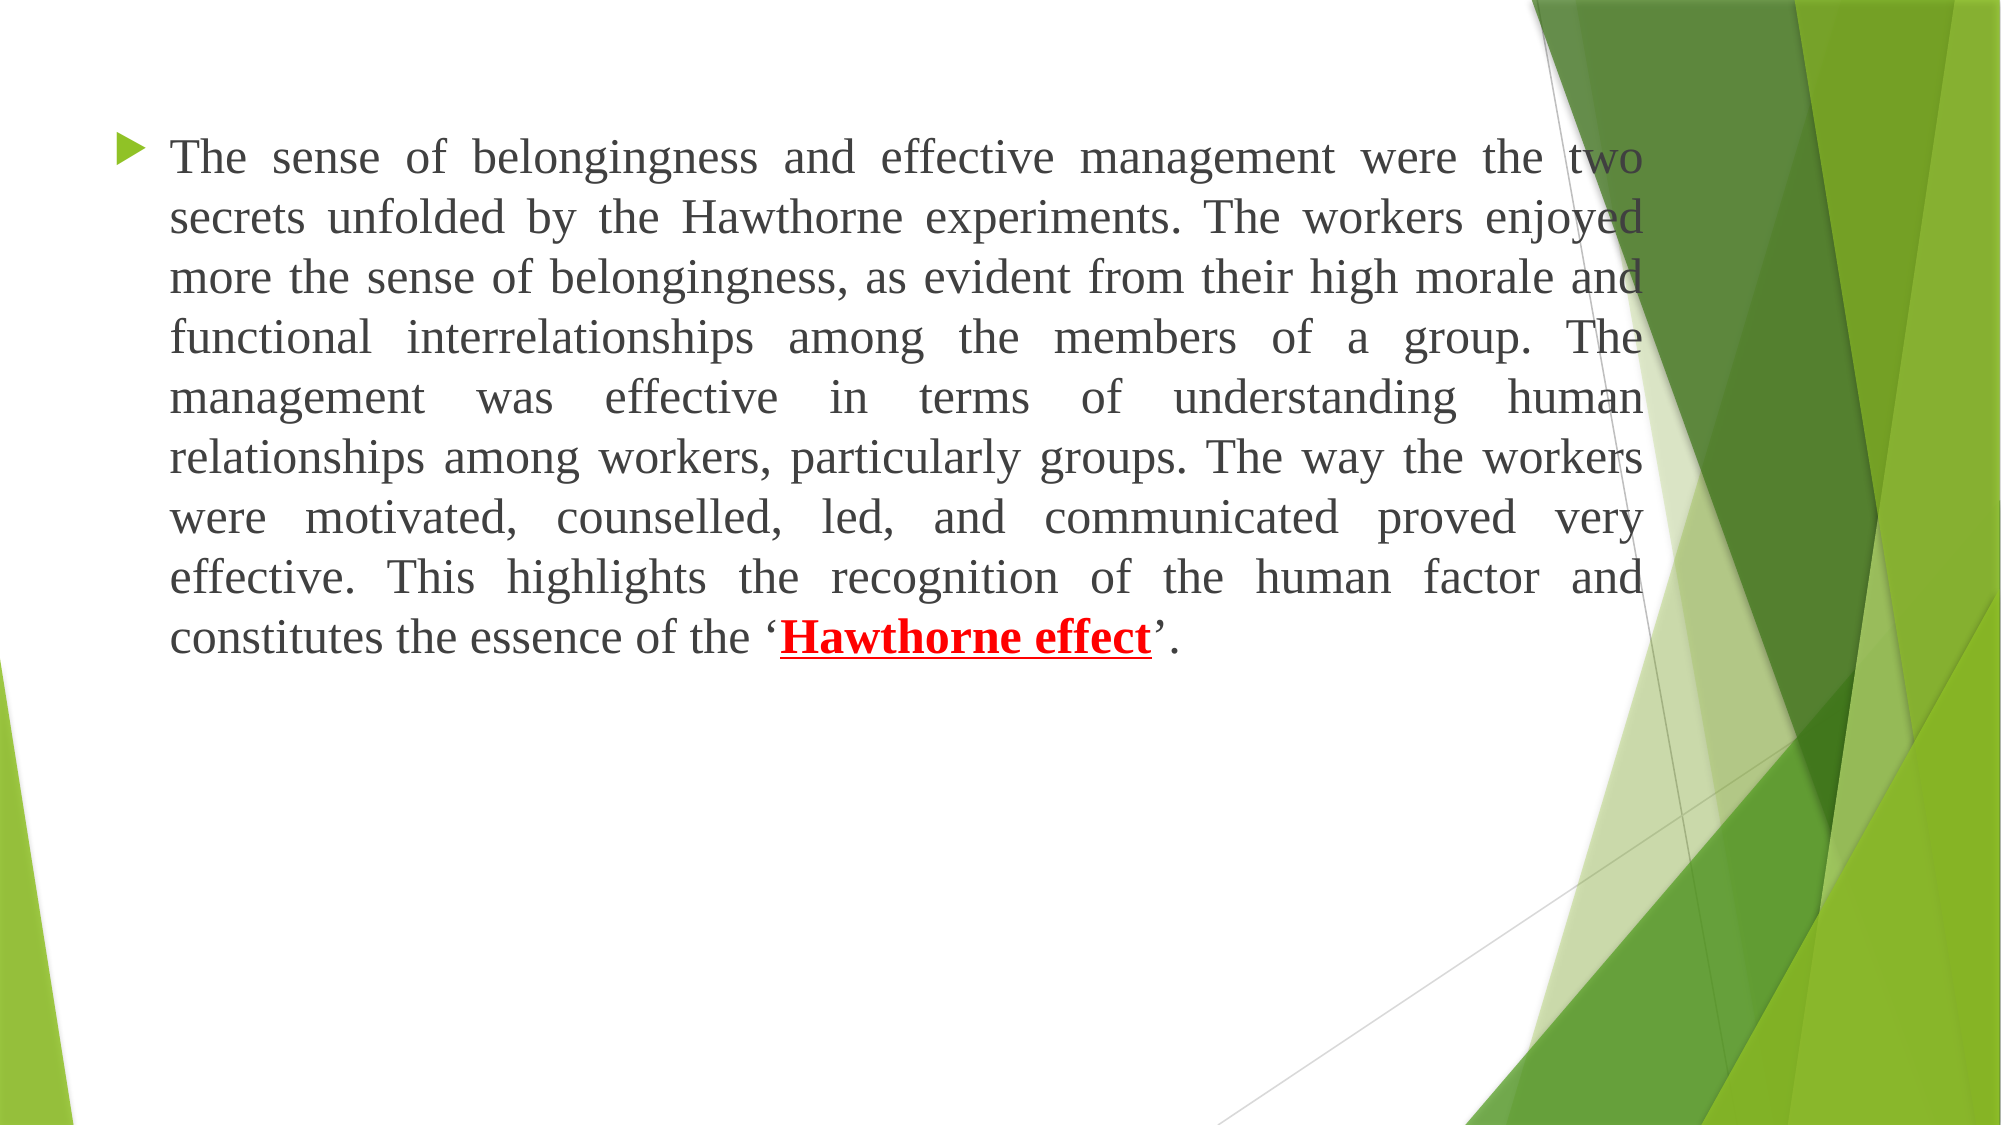

The sense of belongingness and effective management were the two secrets unfolded by the Hawthorne experiments. The workers enjoyed more the sense of belongingness, as evident from their high morale and functional interrelationships among the members of a group. The management was effective in terms of understanding human relationships among workers, particularly groups. The way the workers were motivated, counselled, led, and communicated proved very effective. This highlights the recognition of the human factor and constitutes the essence of the ‘Hawthorne effect’.